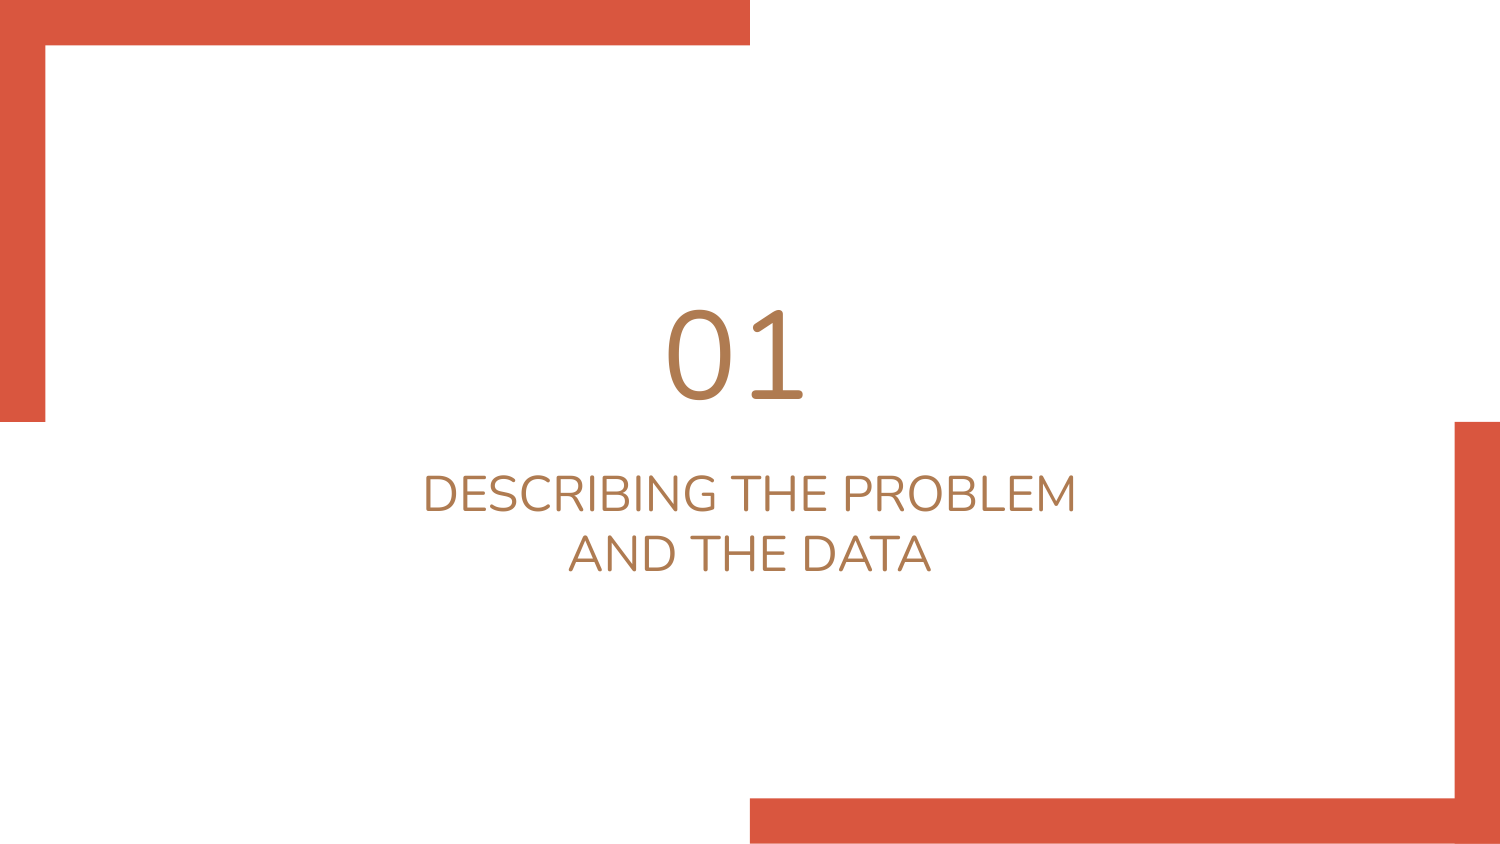

01
# DESCRIBING THE PROBLEM
AND THE DATA